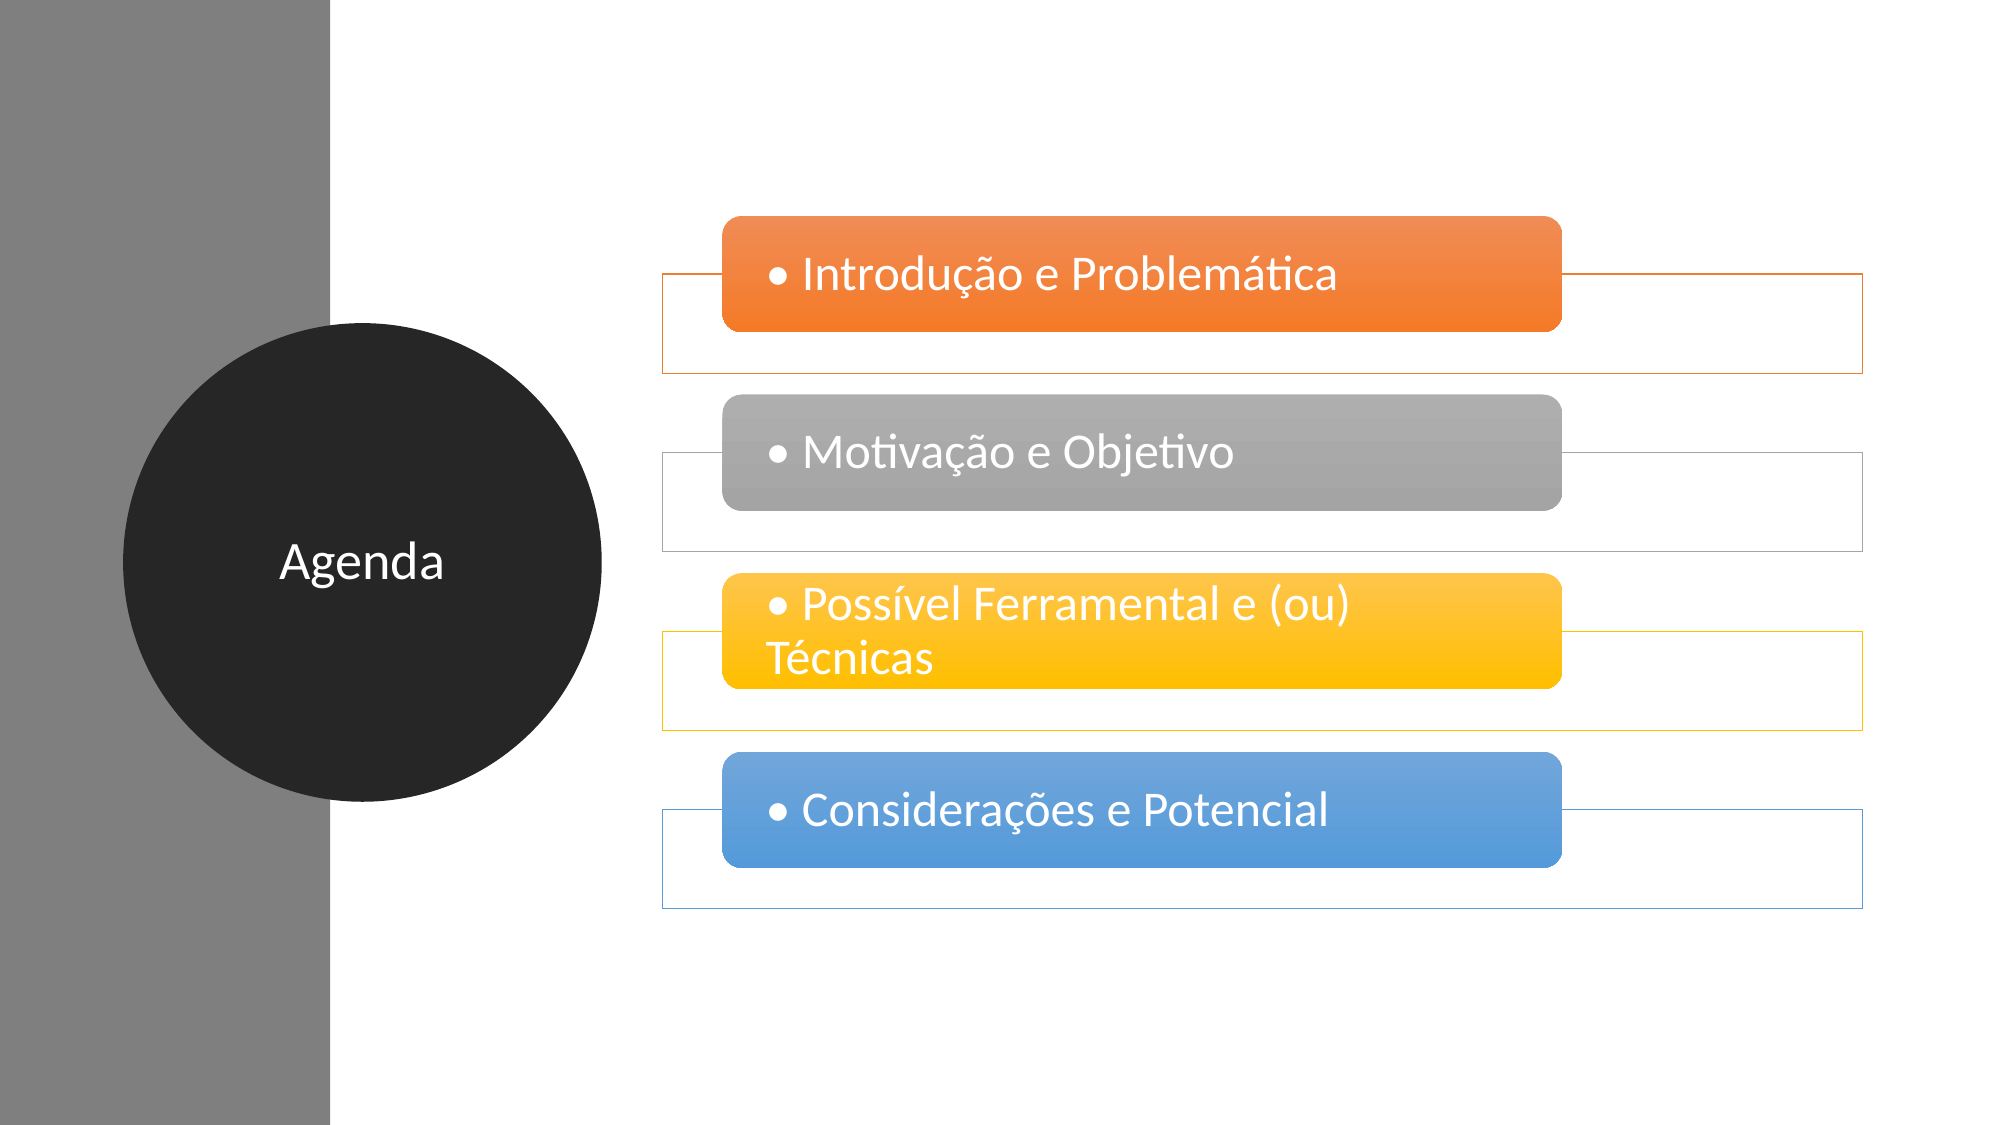

• Introdução e Problemática
• Motivação e Objetivo
• Possível Ferramental e (ou) Técnicas
• Considerações e Potencial
Agenda